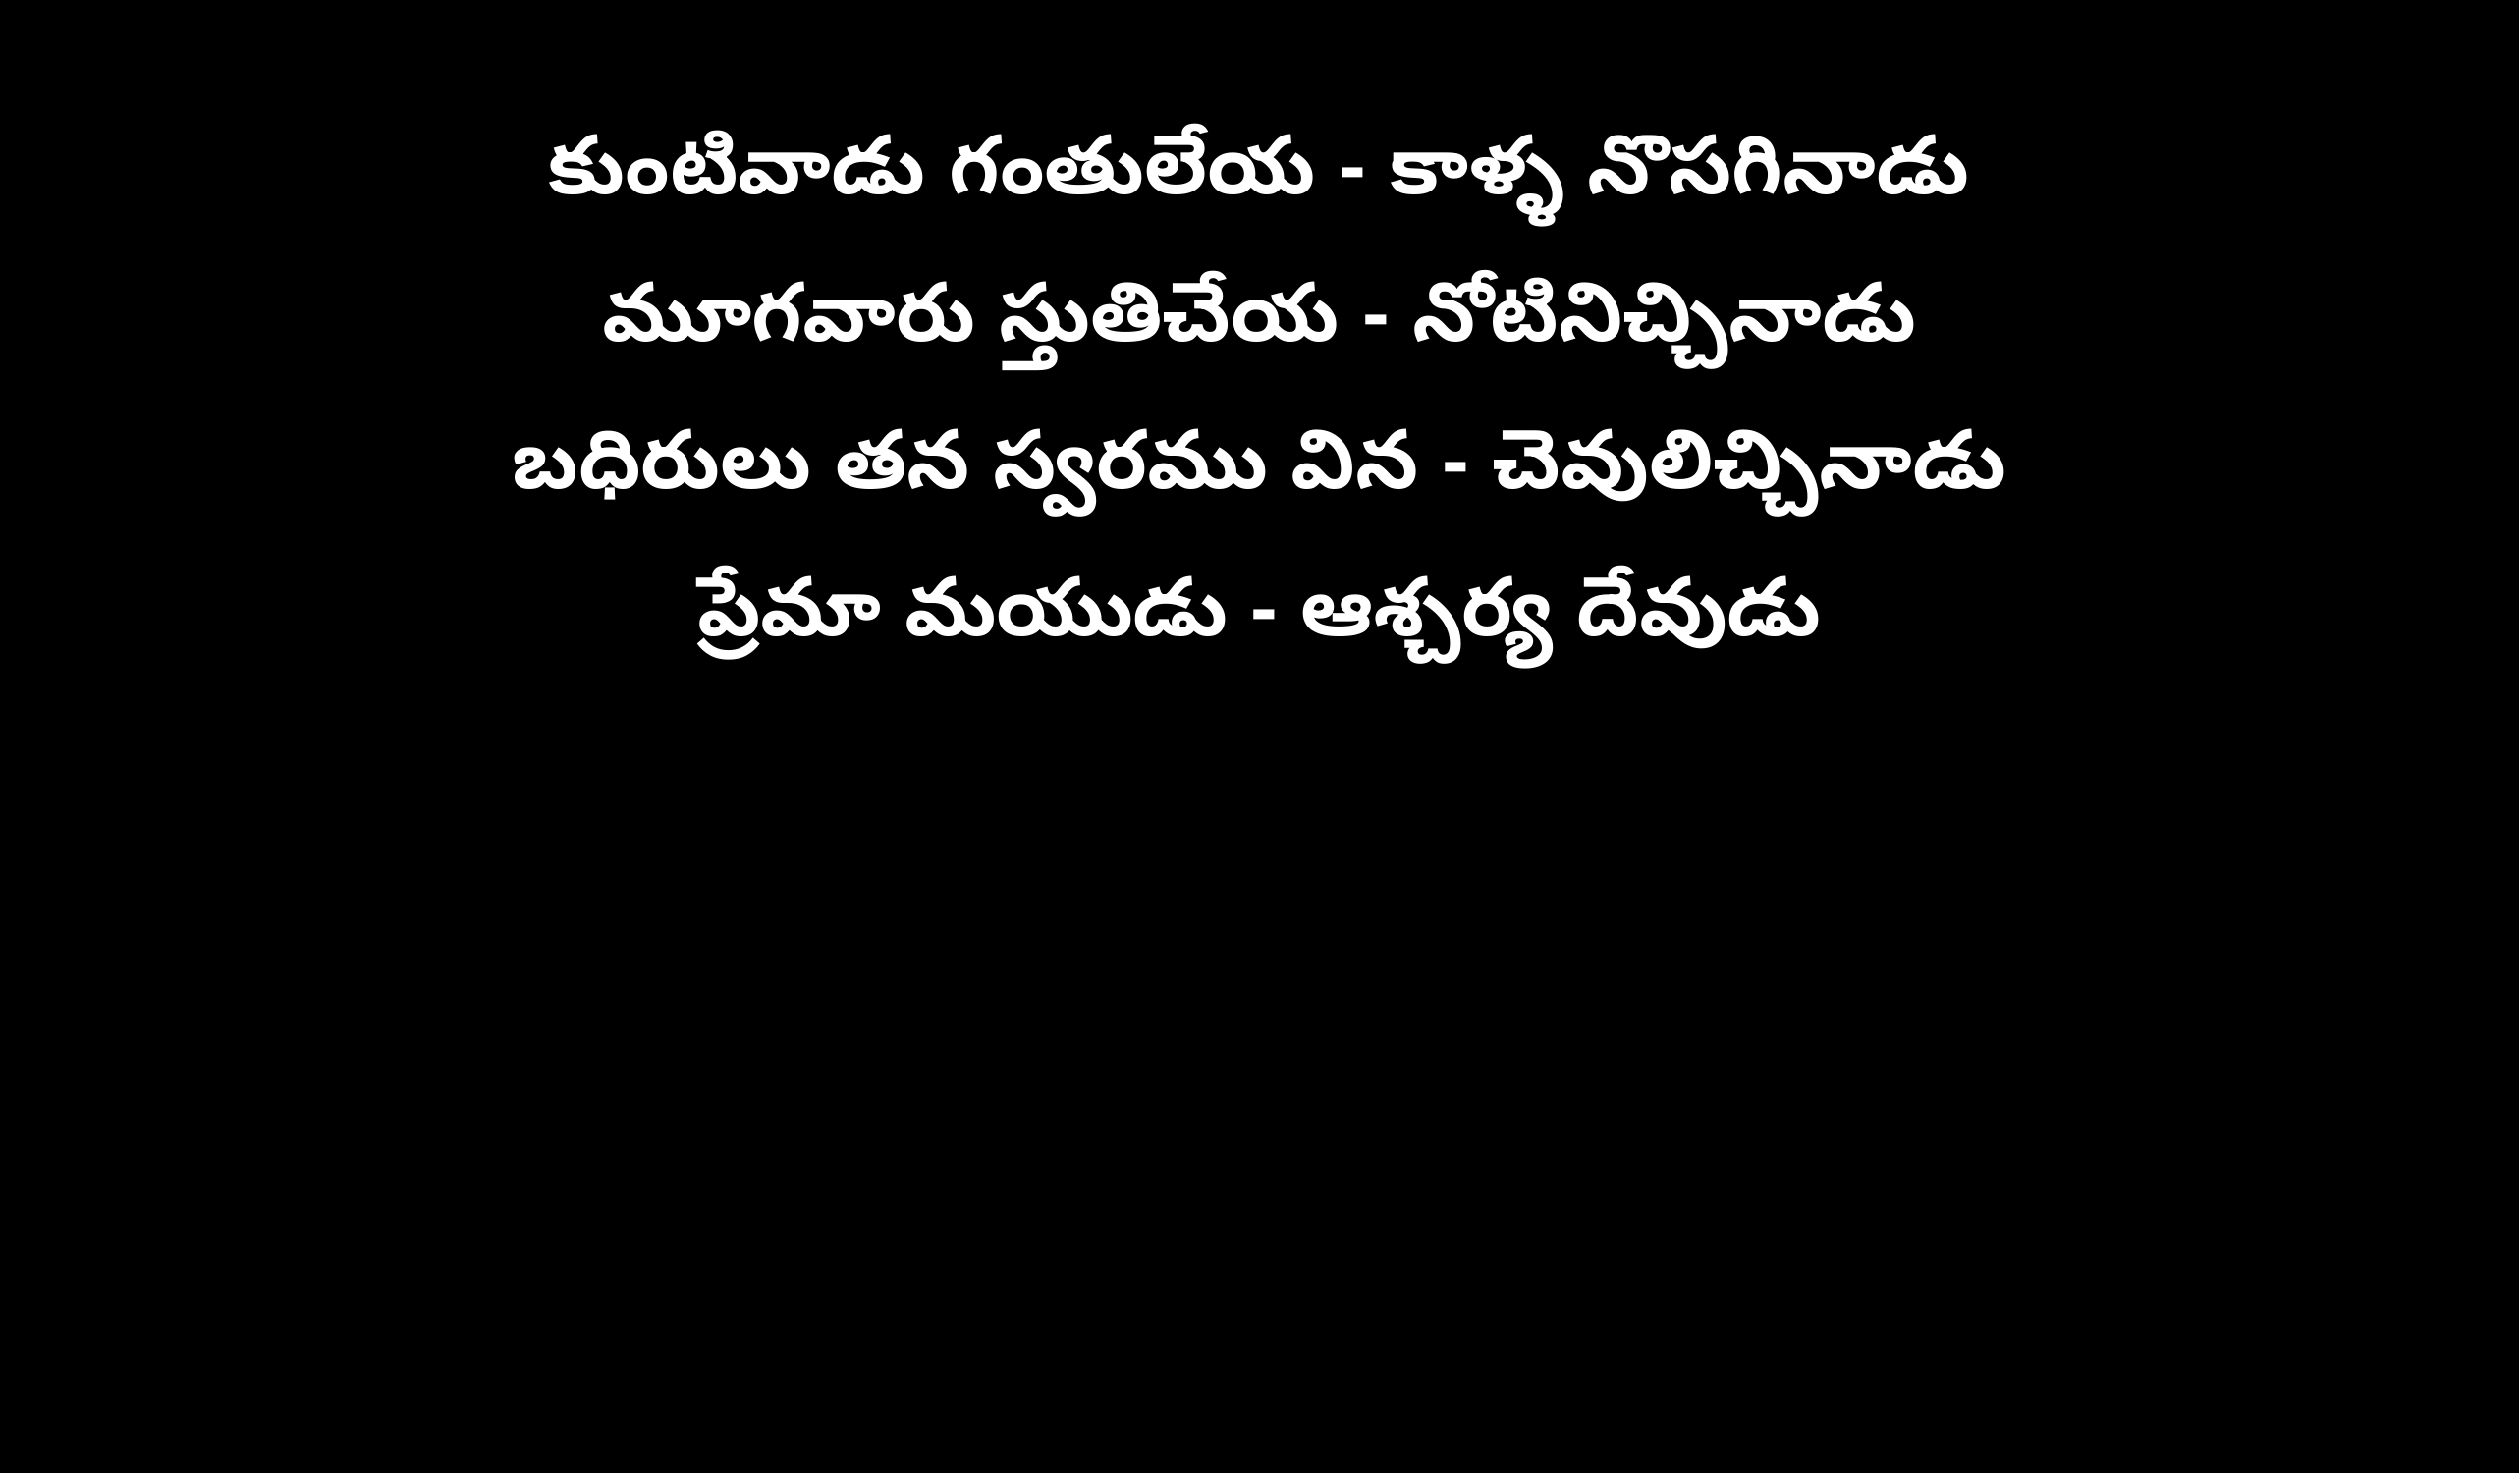

కుంటివాడు గంతులేయ - కాళ్ళ నొసగినాడు
మూగవారు స్తుతిచేయ - నోటినిచ్చినాడు
బధిరులు తన స్వరము విన - చెవులిచ్చినాడు
ప్రేమా మయుడు - ఆశ్చర్య దేవుడు